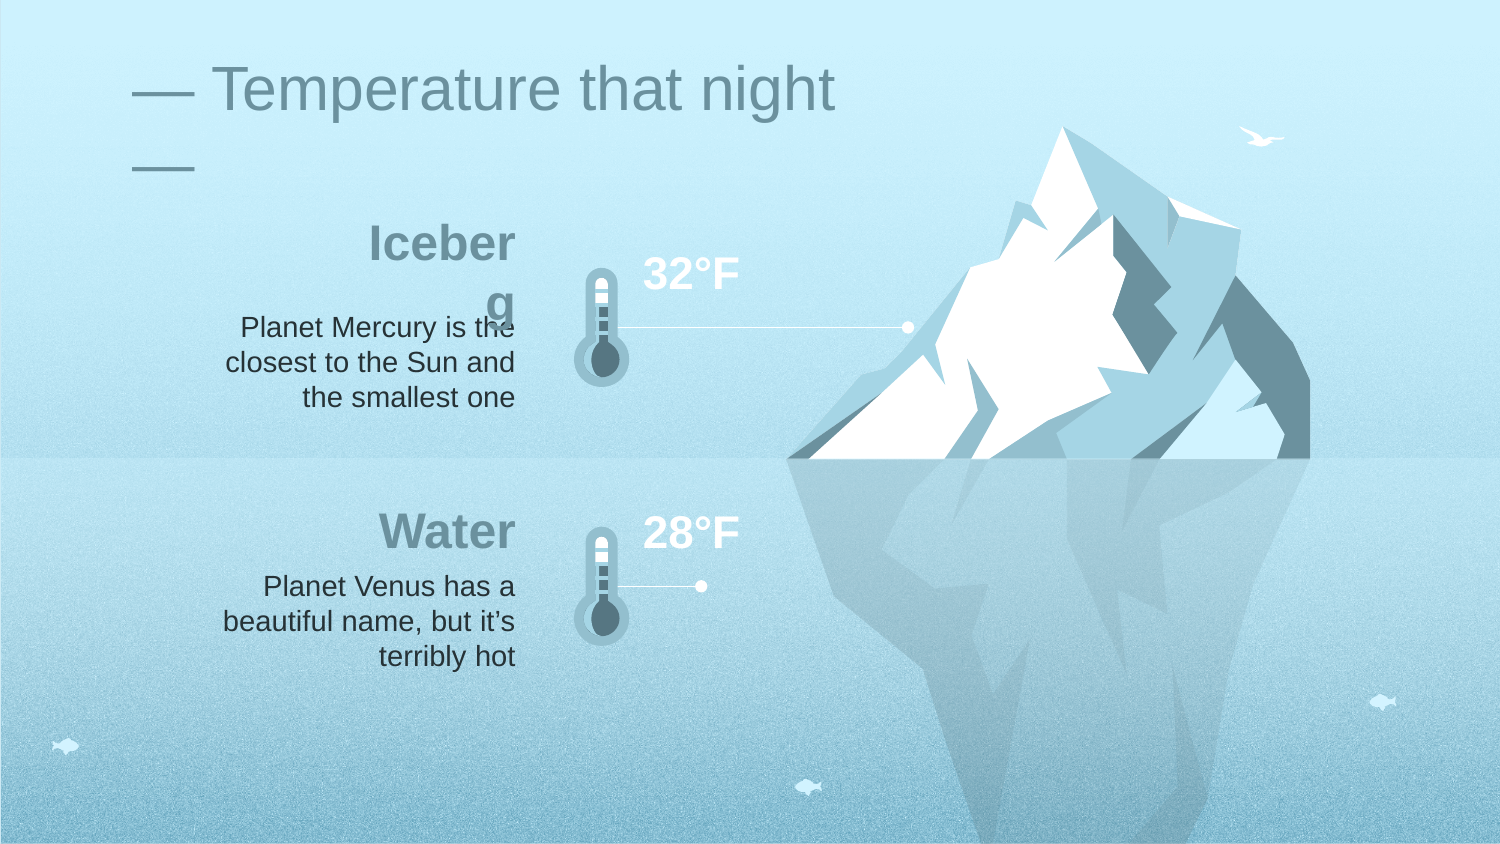

# — Temperature that night —

Iceberg
32°F

Planet Mercury is the closest to the Sun and the smallest one
Water
28°F

Planet Venus has a beautiful name, but it’s terribly hot